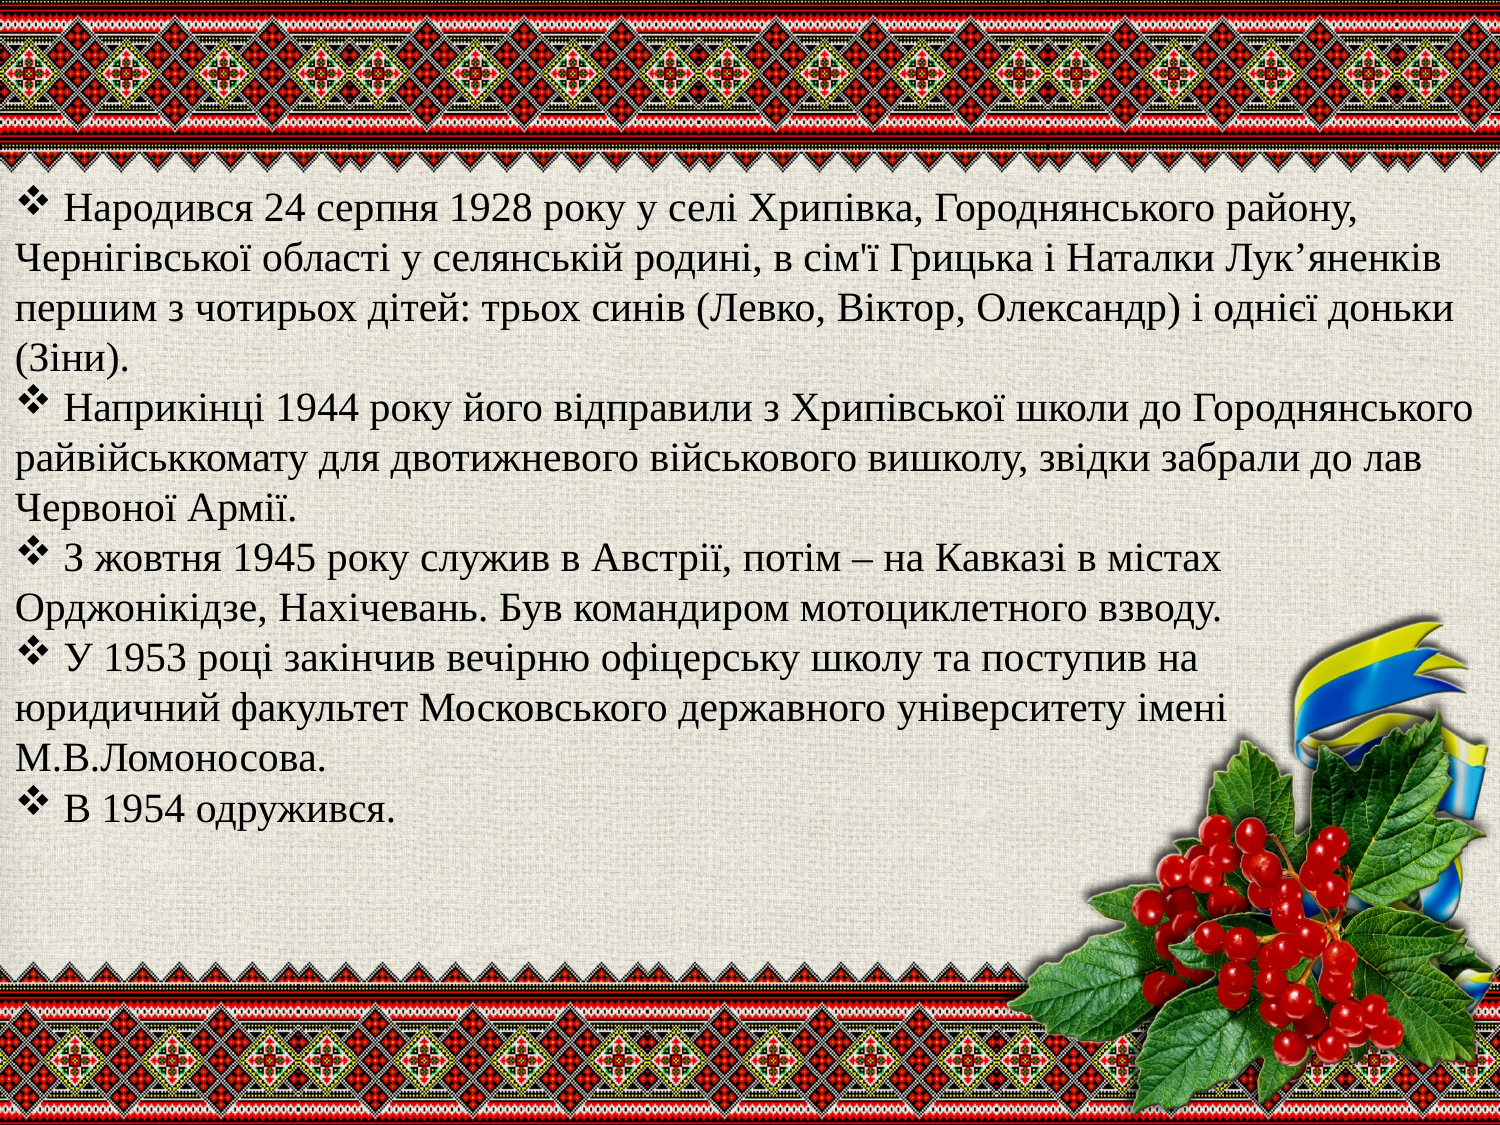

Народився 24 серпня 1928 року у селі Хрипівка, Городнянського району, Чернігівської області у селянській родині, в сім'ї Грицька і Наталки Лук’яненків першим з чотирьох дітей: трьох синів (Левко, Віктор, Олександр) і однієї доньки (Зіни).
 Наприкінці 1944 року його відправили з Хрипівської школи до Городнянського райвійськкомату для двотижневого військового вишколу, звідки забрали до лав Червоної Армії.
 З жовтня 1945 року служив в Австрії, потім – на Кавказі в містах Орджонікідзе, Нахічевань. Був командиром мотоциклетного взводу.
 У 1953 році закінчив вечірню офіцерську школу та поступив на                      юридичний факультет Московського державного університету імені М.В.Ломоносова.
 В 1954 одружився.